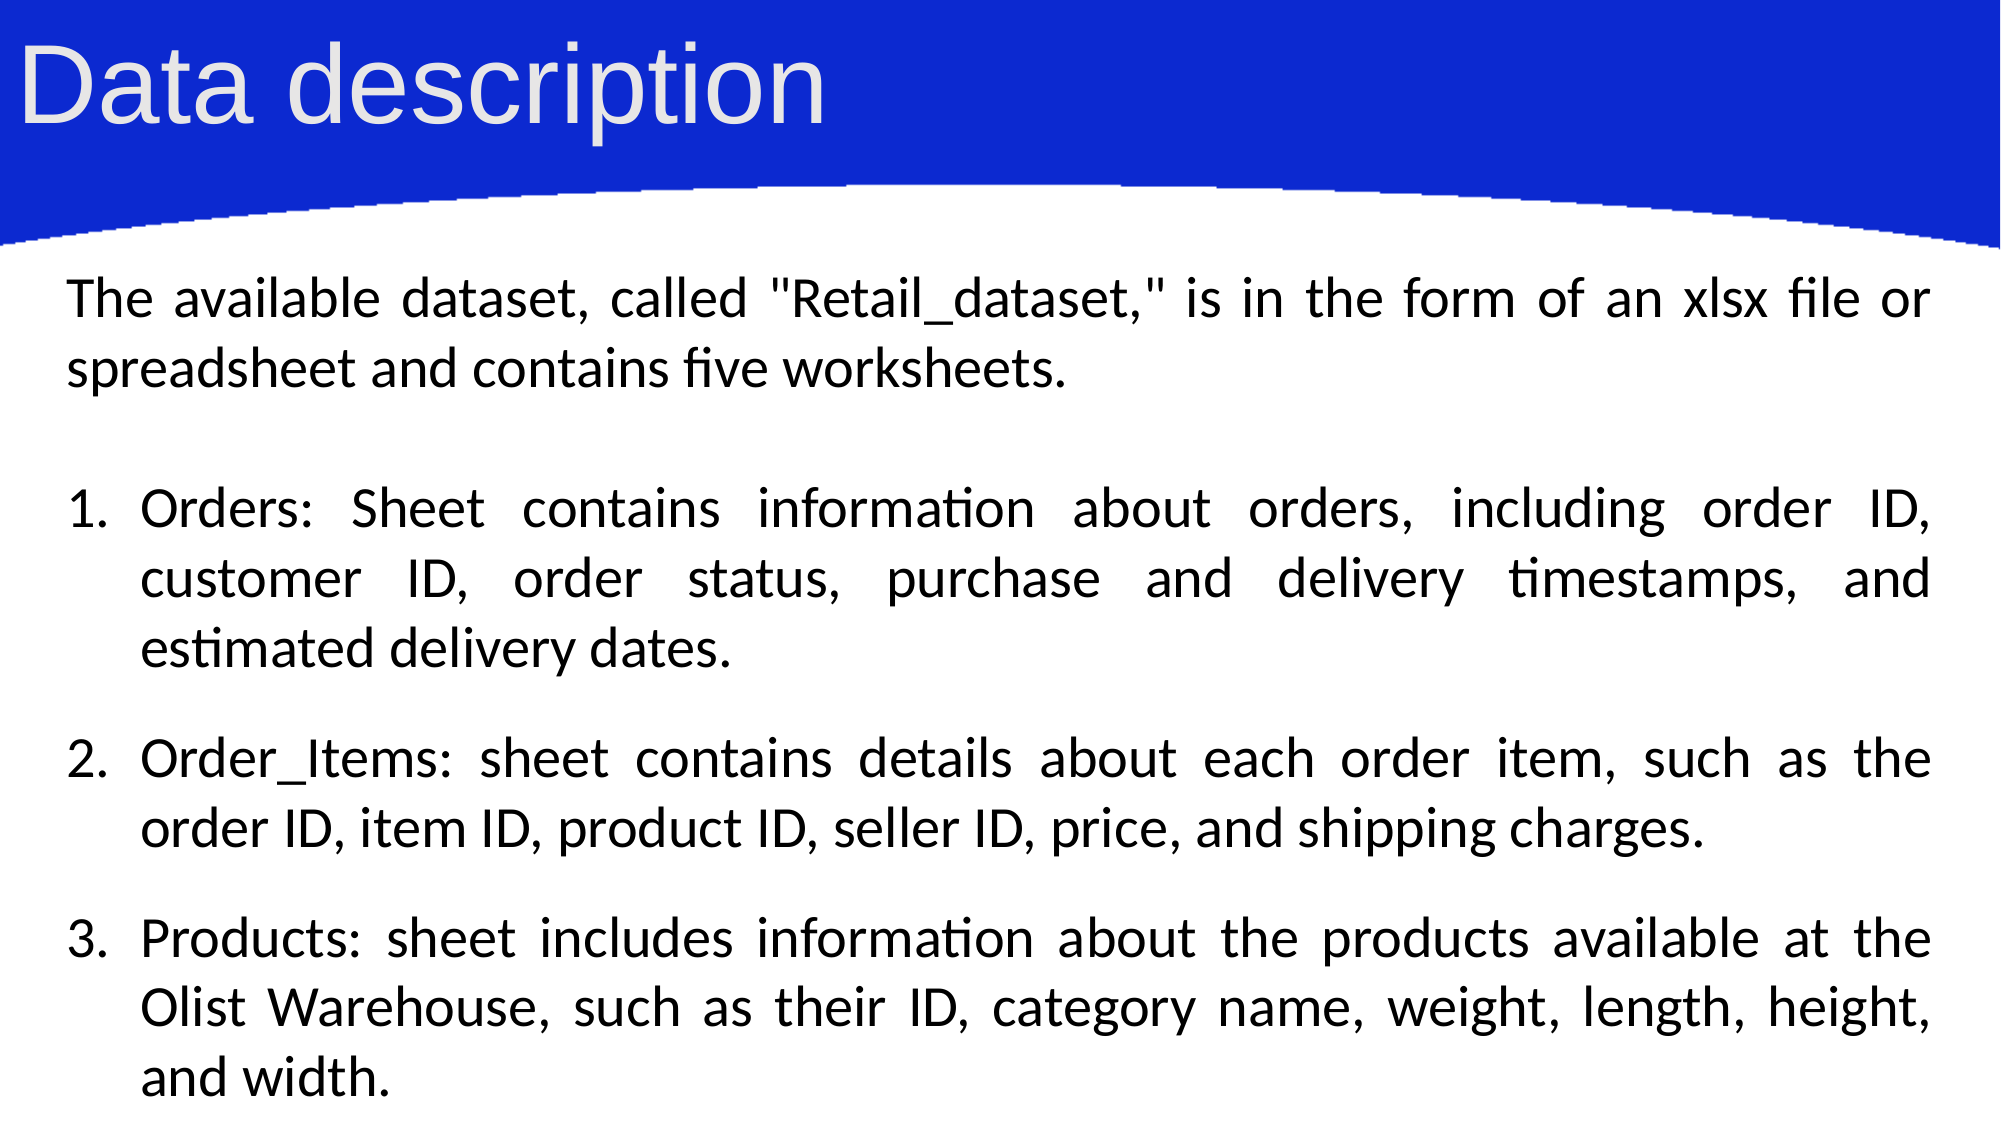

Data description
The available dataset, called "Retail_dataset," is in the form of an xlsx file or spreadsheet and contains five worksheets.

Orders: Sheet contains information about orders, including order ID, customer ID, order status, purchase and delivery timestamps, and estimated delivery dates.

Order_Items: sheet contains details about each order item, such as the order ID, item ID, product ID, seller ID, price, and shipping charges.

Products: sheet includes information about the products available at the Olist Warehouse, such as their ID, category name, weight, length, height, and width.